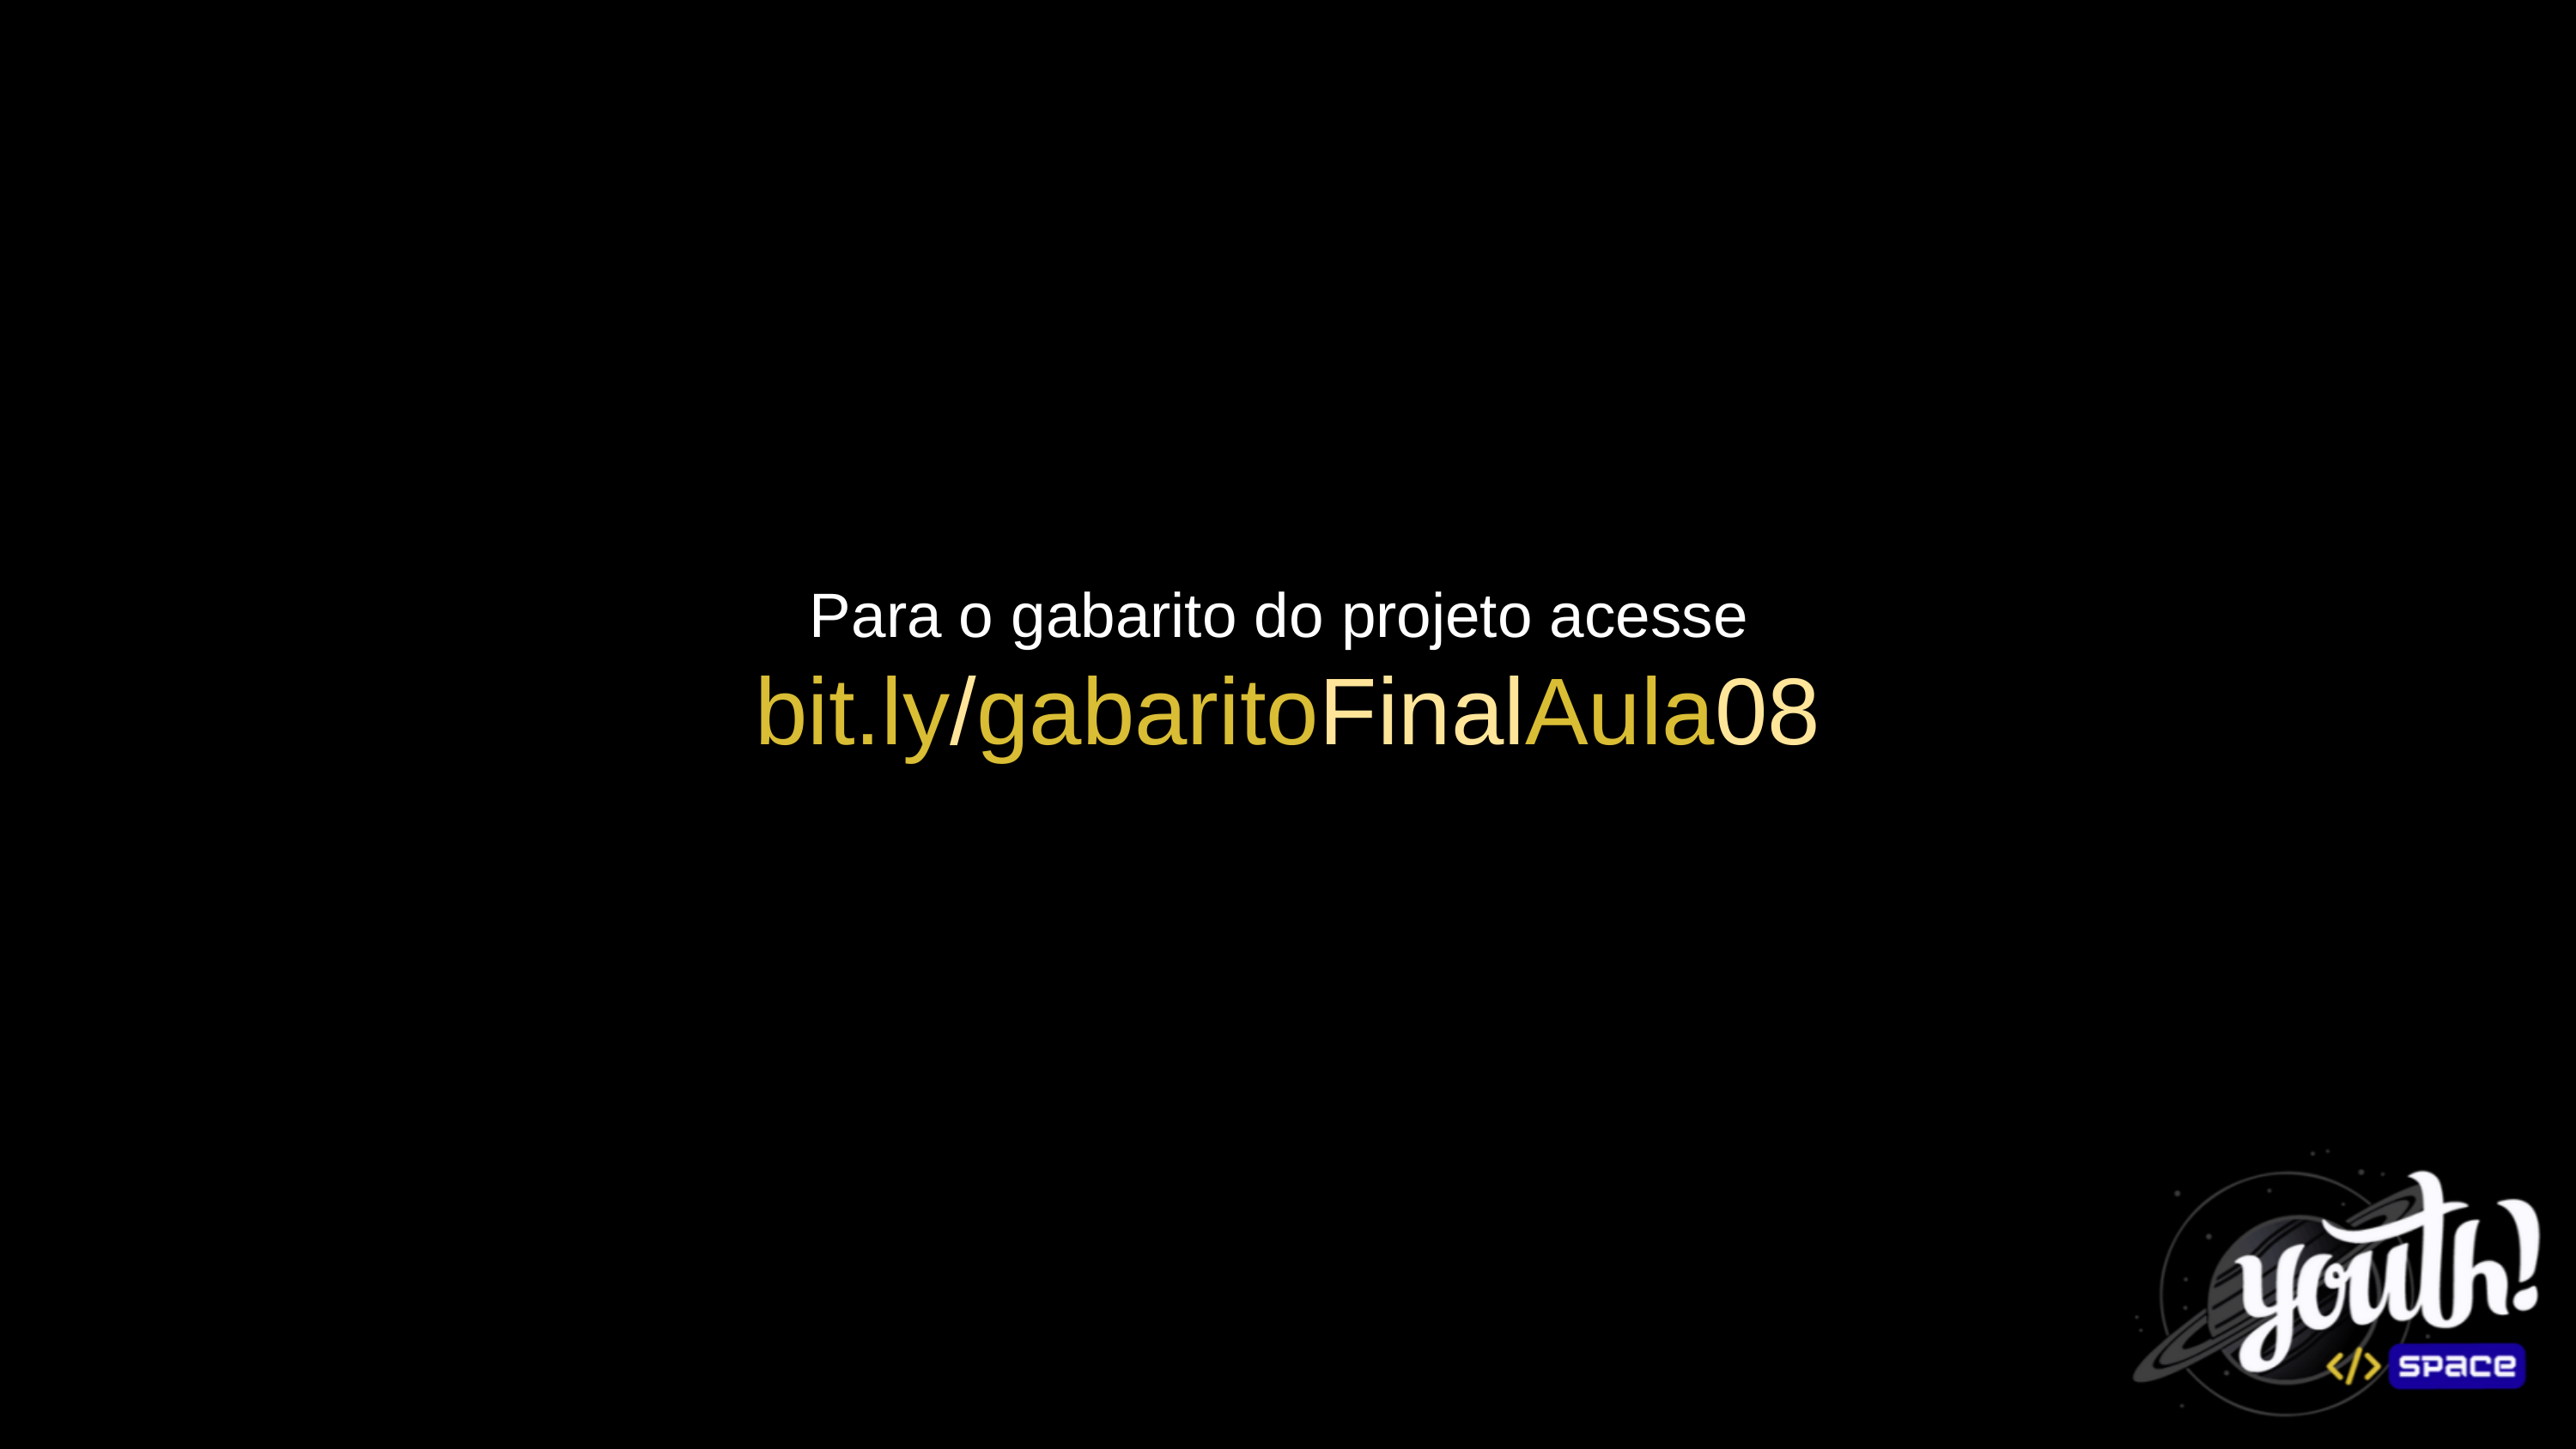

Para o gabarito do projeto acesse
bit.ly/gabaritoFinalAula08